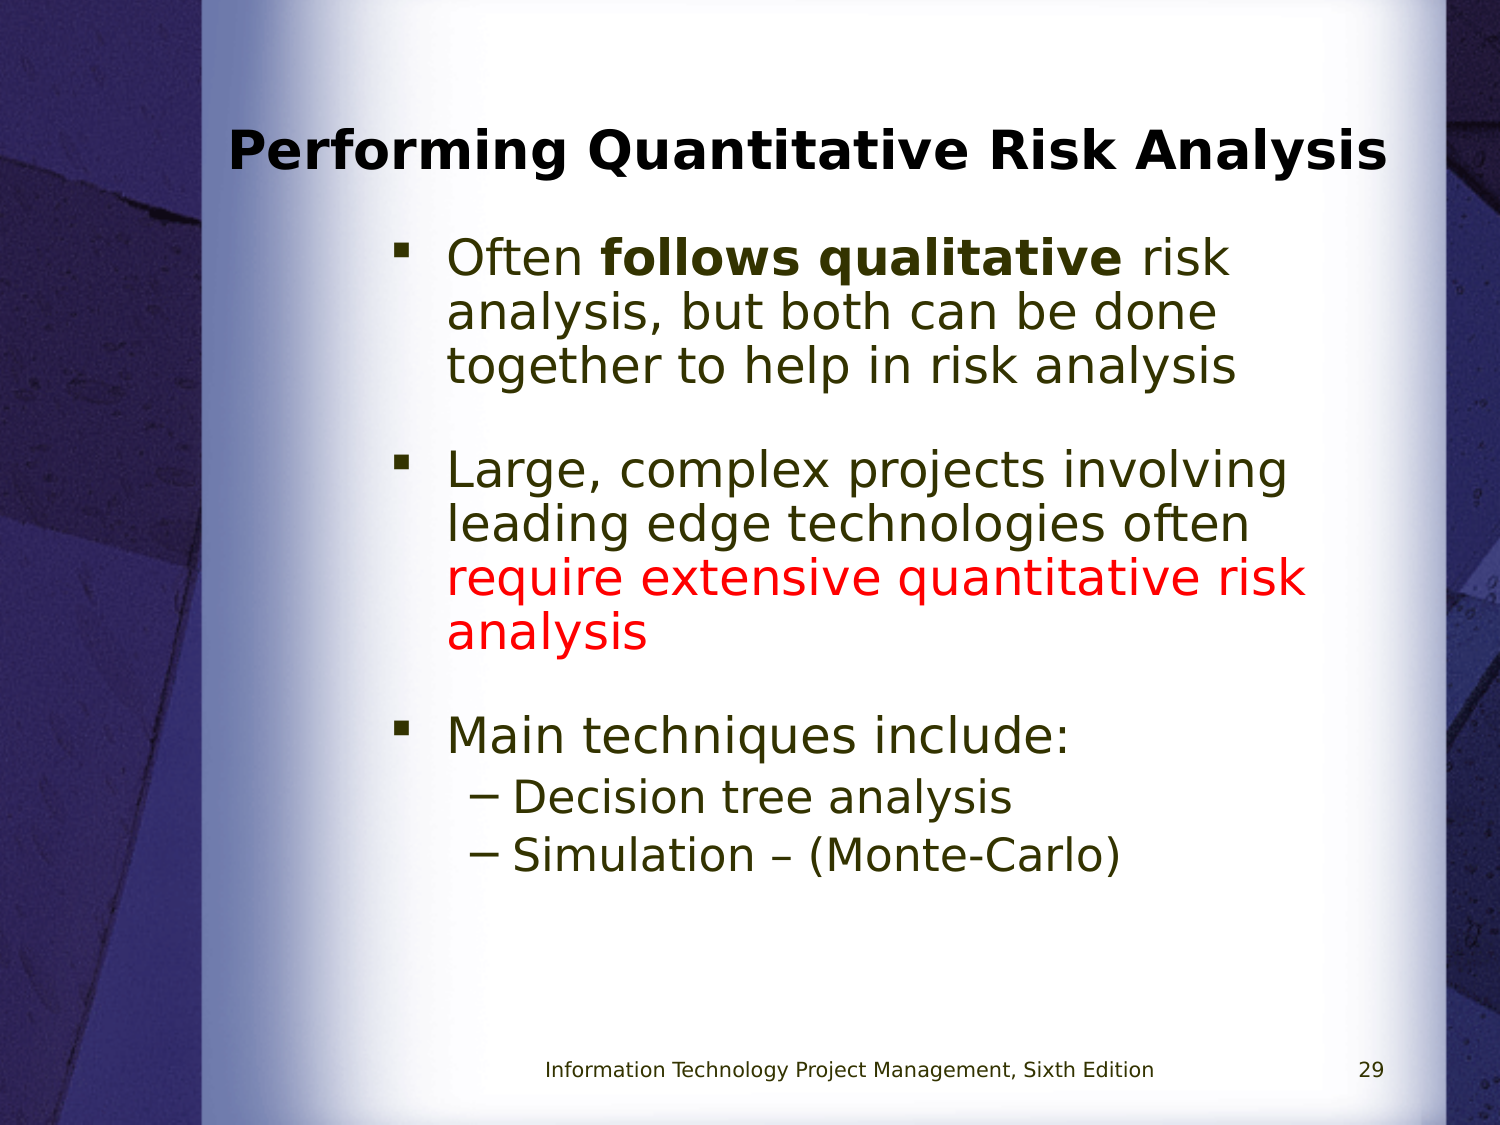

# Performing Quantitative Risk Analysis
Often follows qualitative risk analysis, but both can be done together to help in risk analysis
Large, complex projects involving leading edge technologies often require extensive quantitative risk analysis
Main techniques include:
Decision tree analysis
Simulation – (Monte-Carlo)
Information Technology Project Management, Sixth Edition
29